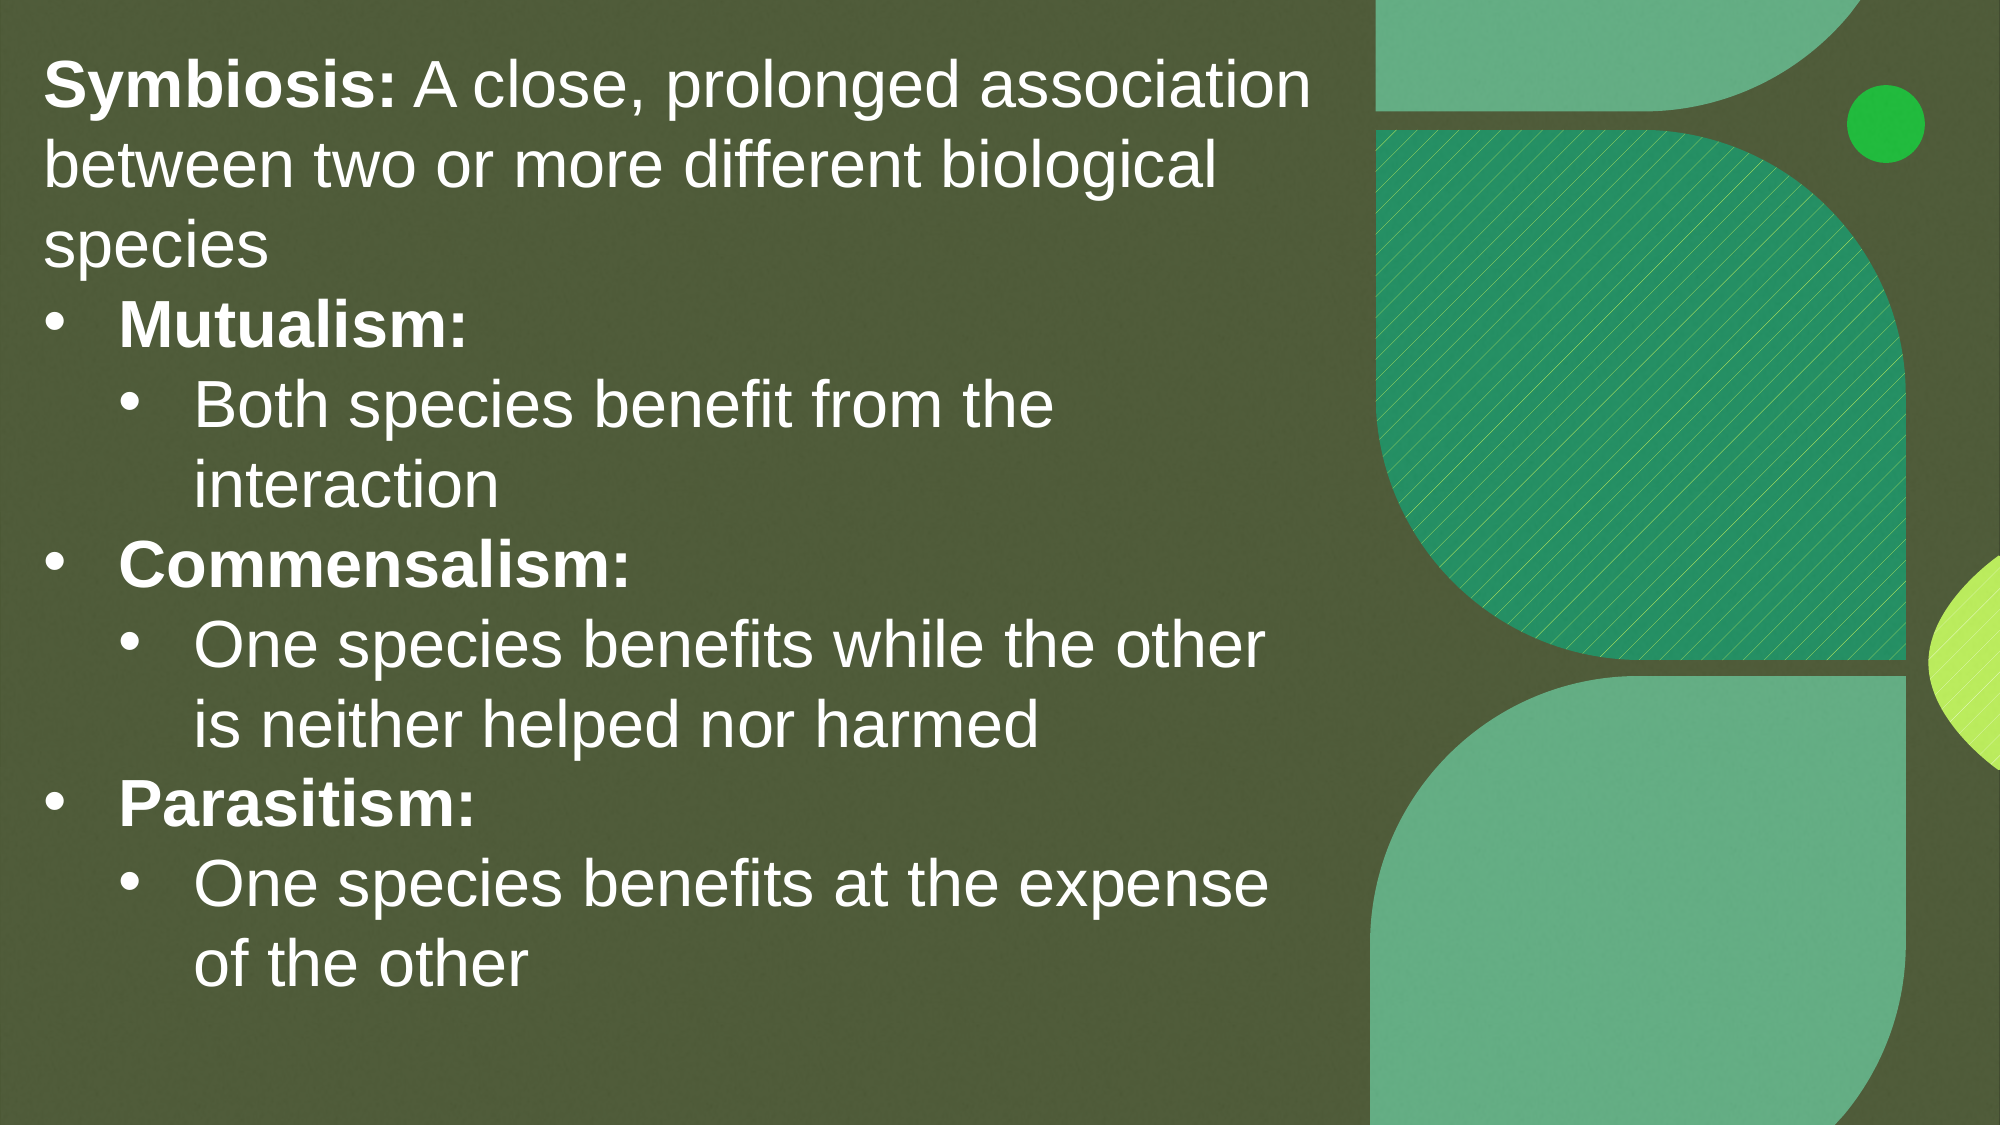

Symbiosis: A close, prolonged association between two or more different biological species
Mutualism:
Both species benefit from the interaction
Commensalism:
One species benefits while the other is neither helped nor harmed
Parasitism:
One species benefits at the expense of the other